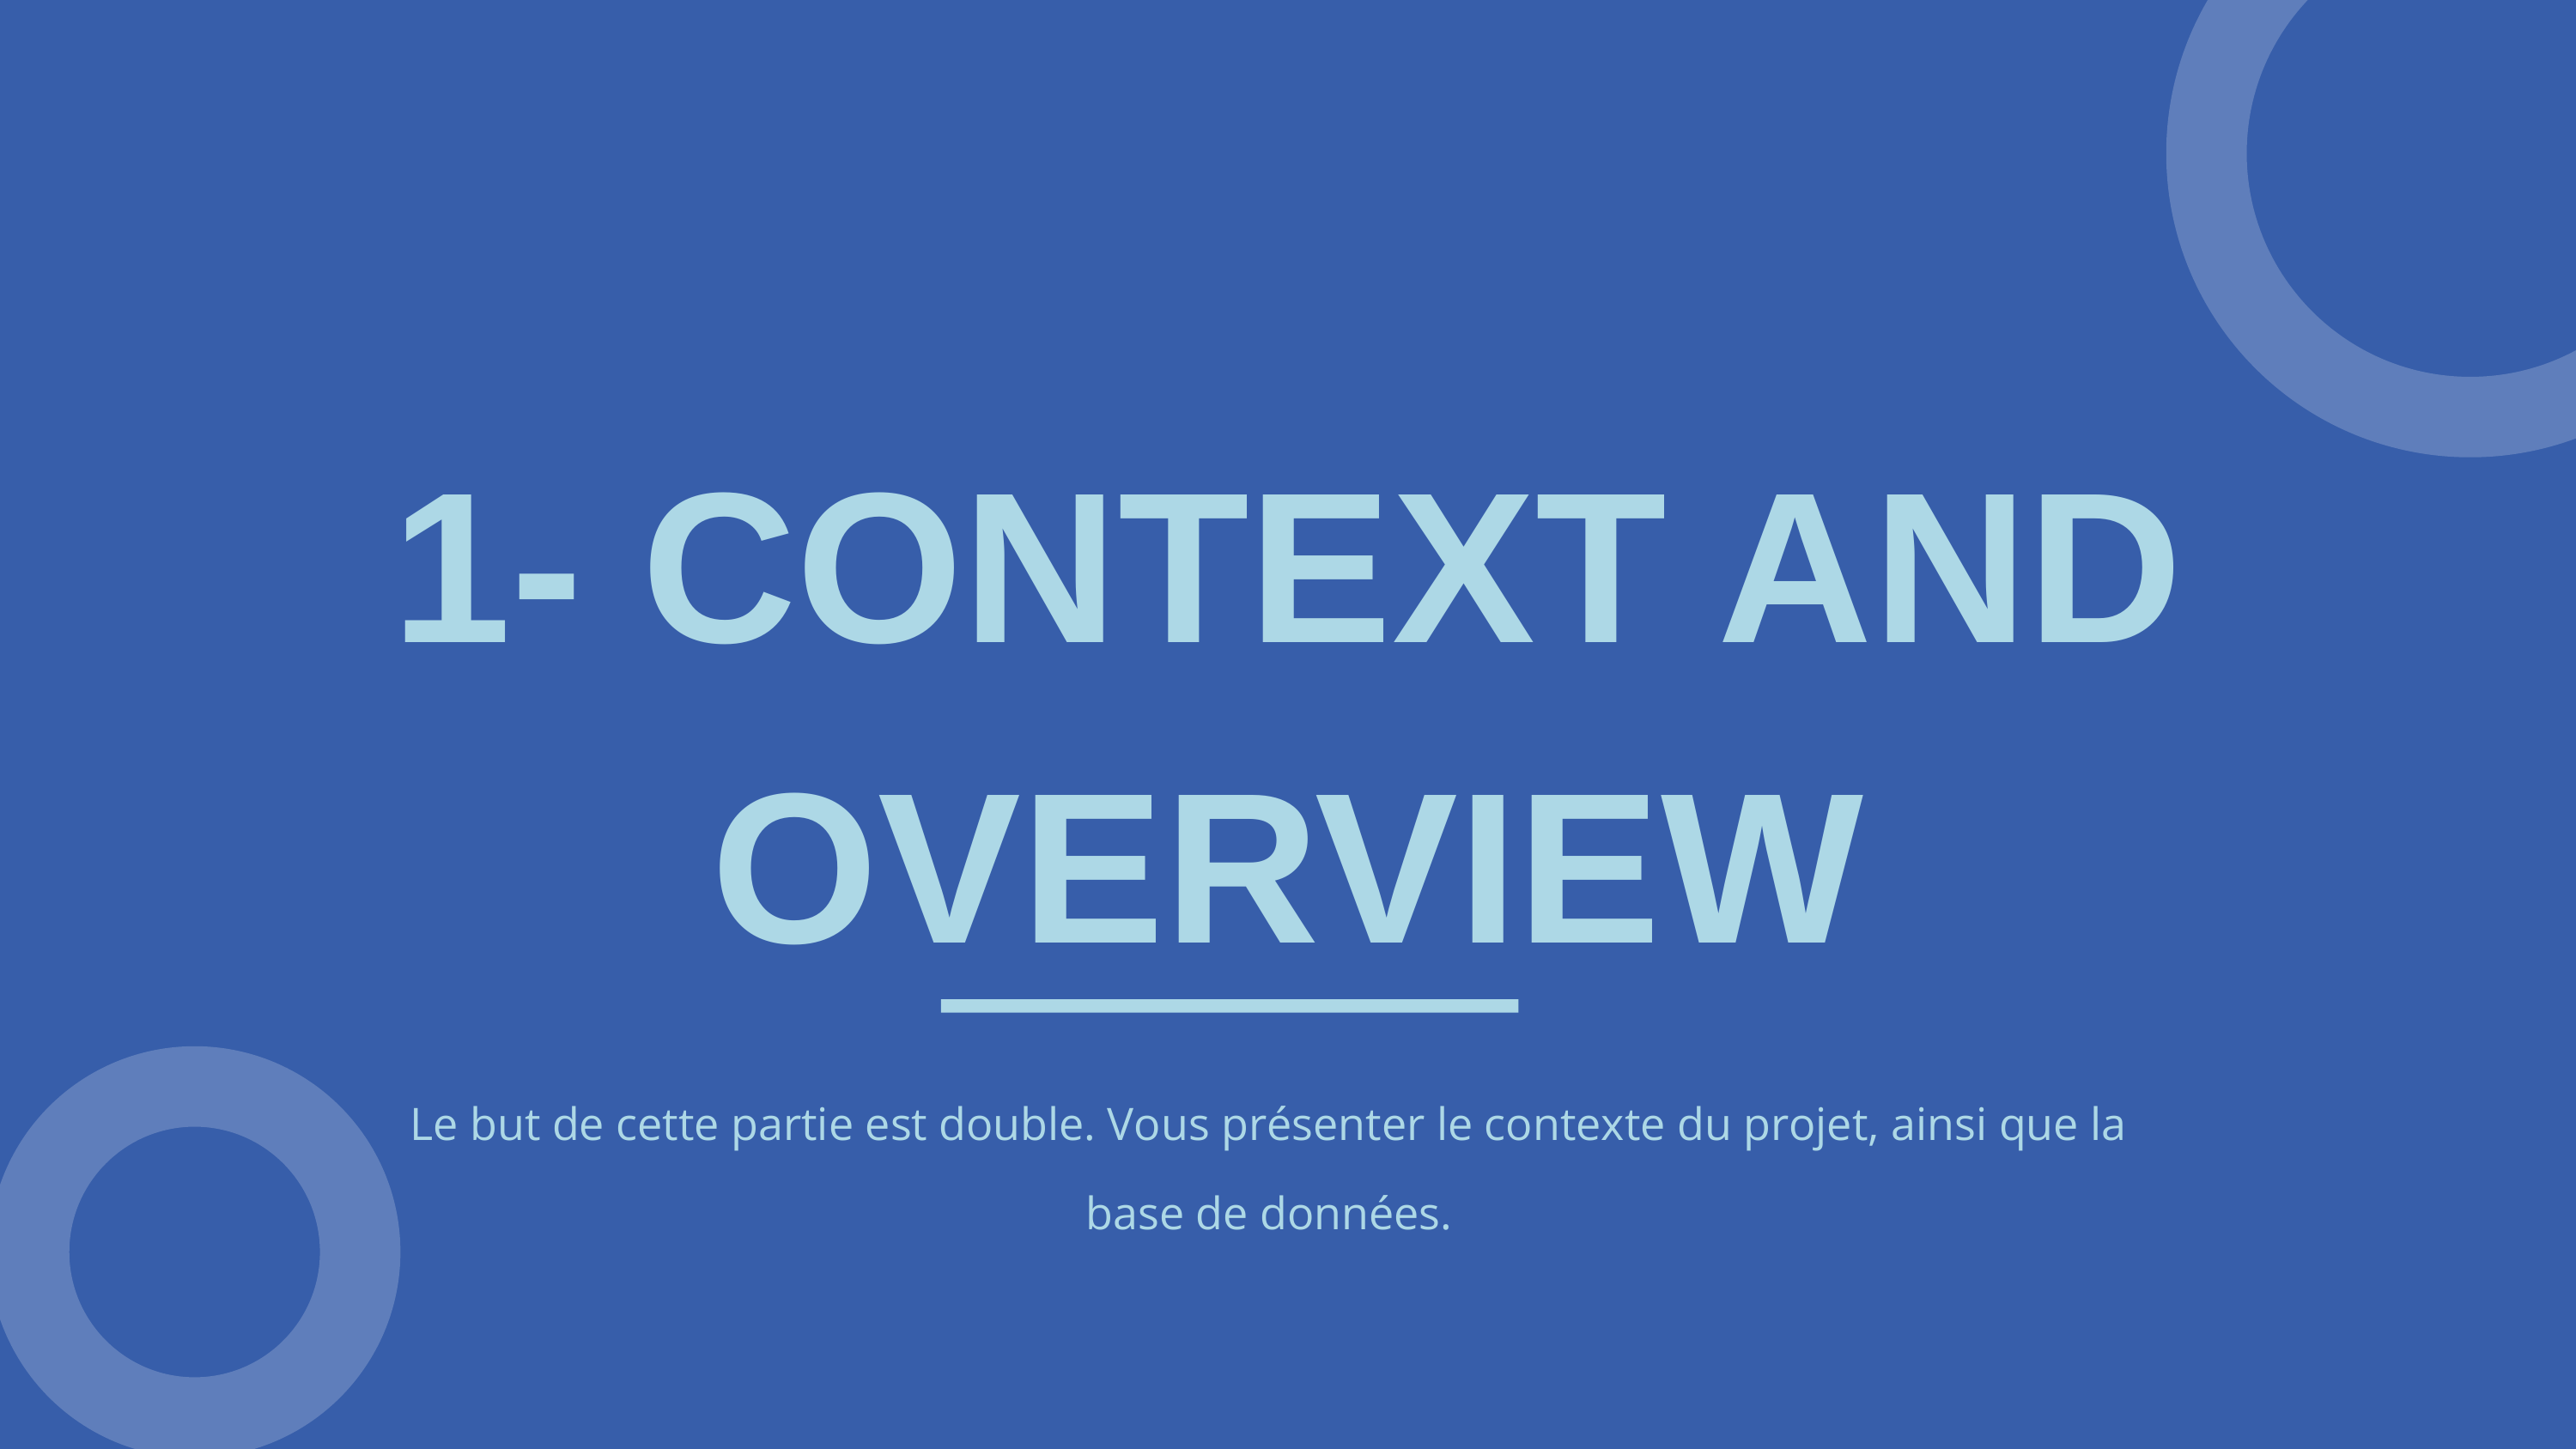

1- CONTEXT AND OVERVIEW

Le but de cette partie est double. Vous présenter le contexte du projet, ainsi que la base de données.